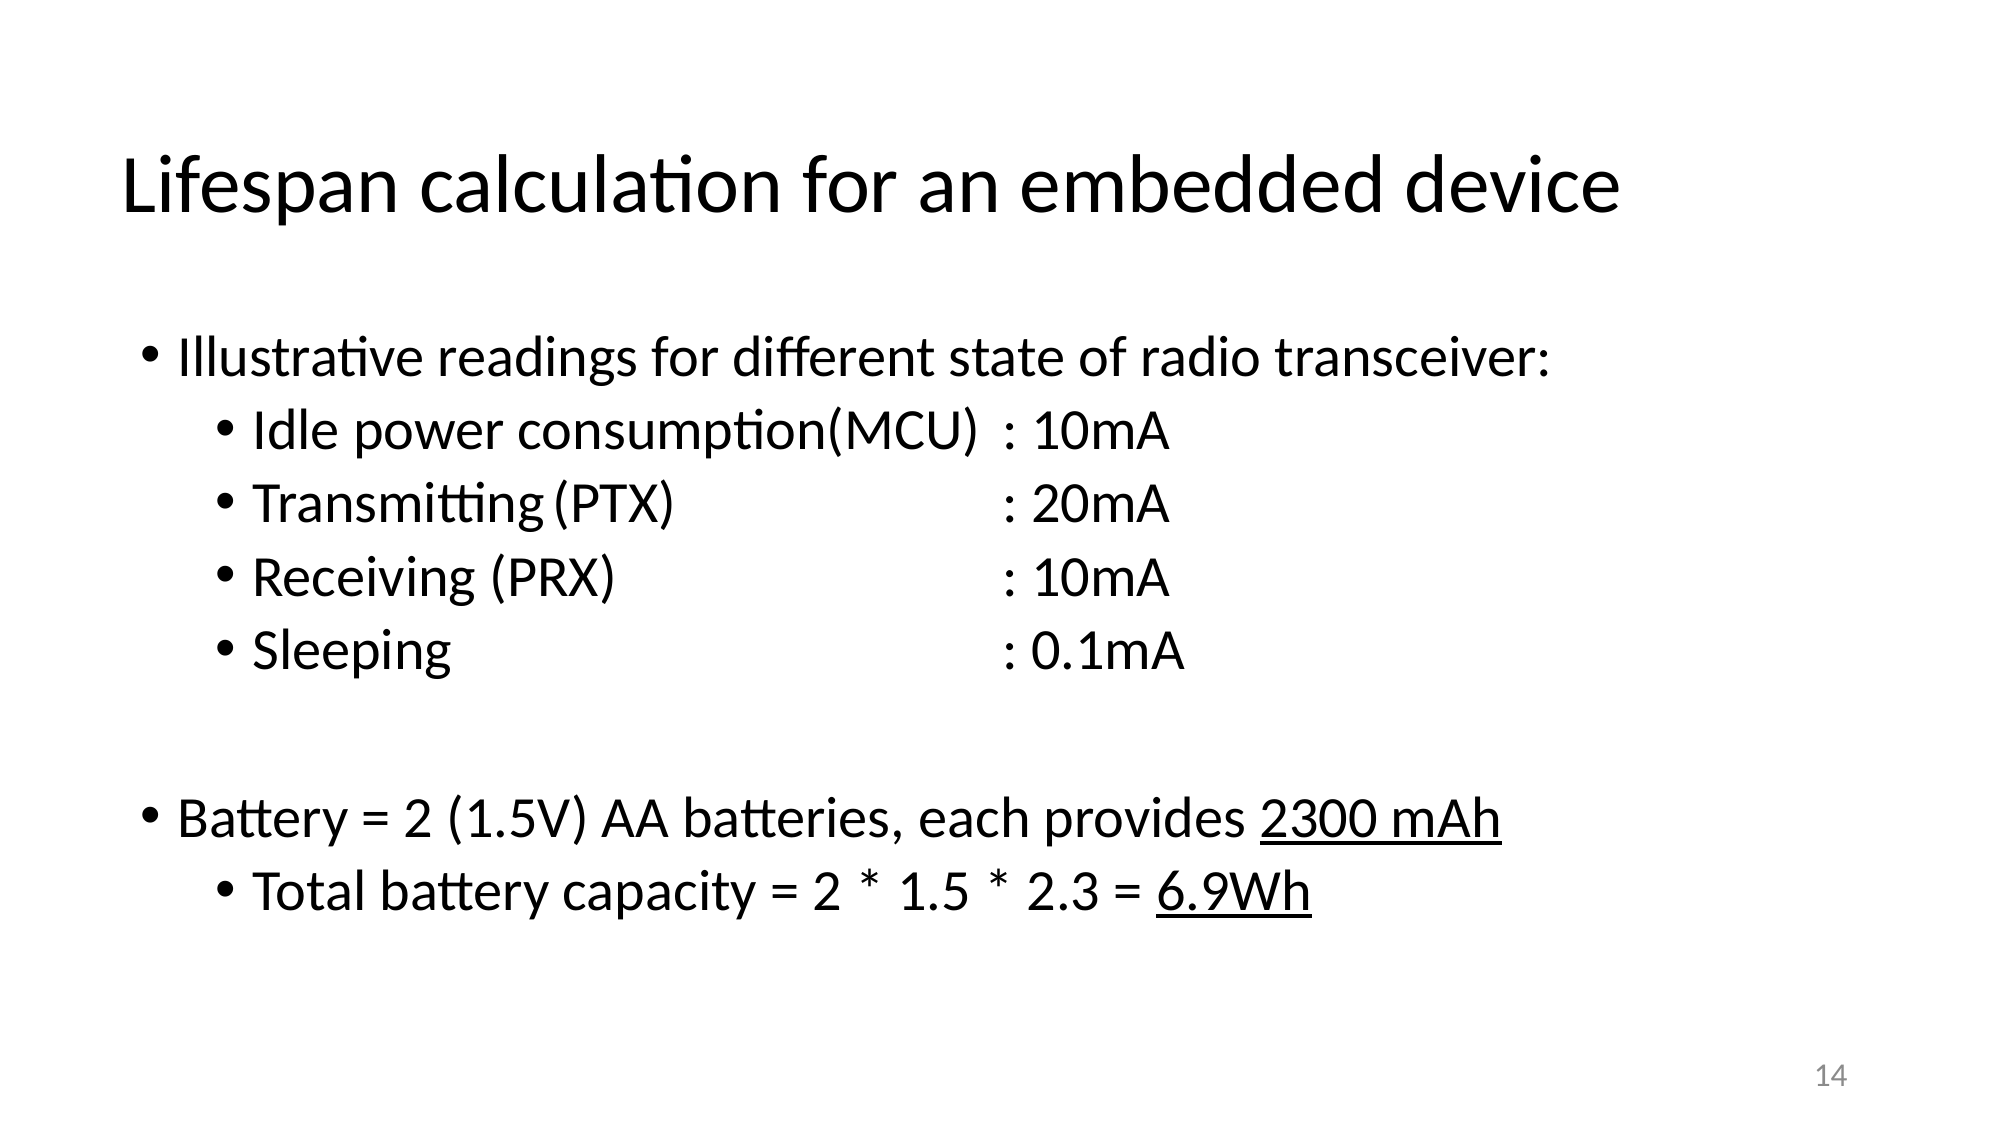

# Lifespan calculation for an embedded device
Illustrative readings for different state of radio transceiver:
Idle power consumption(MCU)	: 10mA
Transmitting	(PTX)			: 20mA
Receiving (PRX)			: 10mA
Sleeping				: 0.1mA

Battery = 2 (1.5V) AA batteries, each provides 2300 mAh
Total battery capacity = 2 * 1.5 * 2.3 = 6.9Wh
14